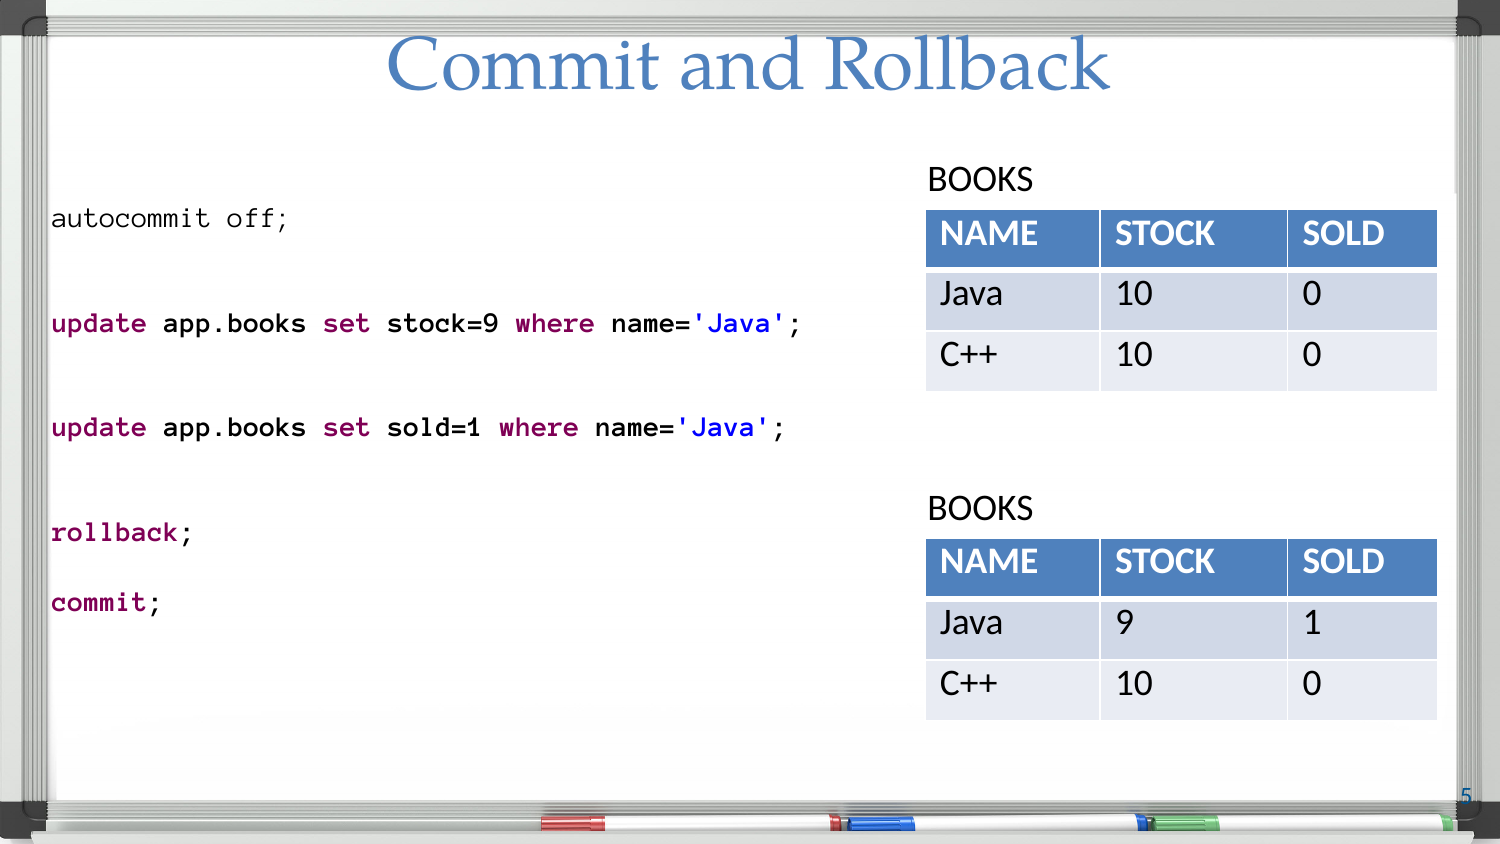

# Commit and Rollback
BOOKS

autocommit off;

update app.books set stock=9 where name='Java';

update app.books set sold=1 where name='Java';

rollback;

commit;

| NAME | STOCK | SOLD |
| --- | --- | --- |
| Java | 10 | 0 |
| C++ | 10 | 0 |
BOOKS
| NAME | STOCK | SOLD |
| --- | --- | --- |
| Java | 9 | 1 |
| C++ | 10 | 0 |
5
Streams of bytes … two ways (into your program and out of your program)
Disks, consoles, sockets, keyboards, printers
Know how to talk streams and you can talk to anything
Initialization (constructor) is different. Use is the same.